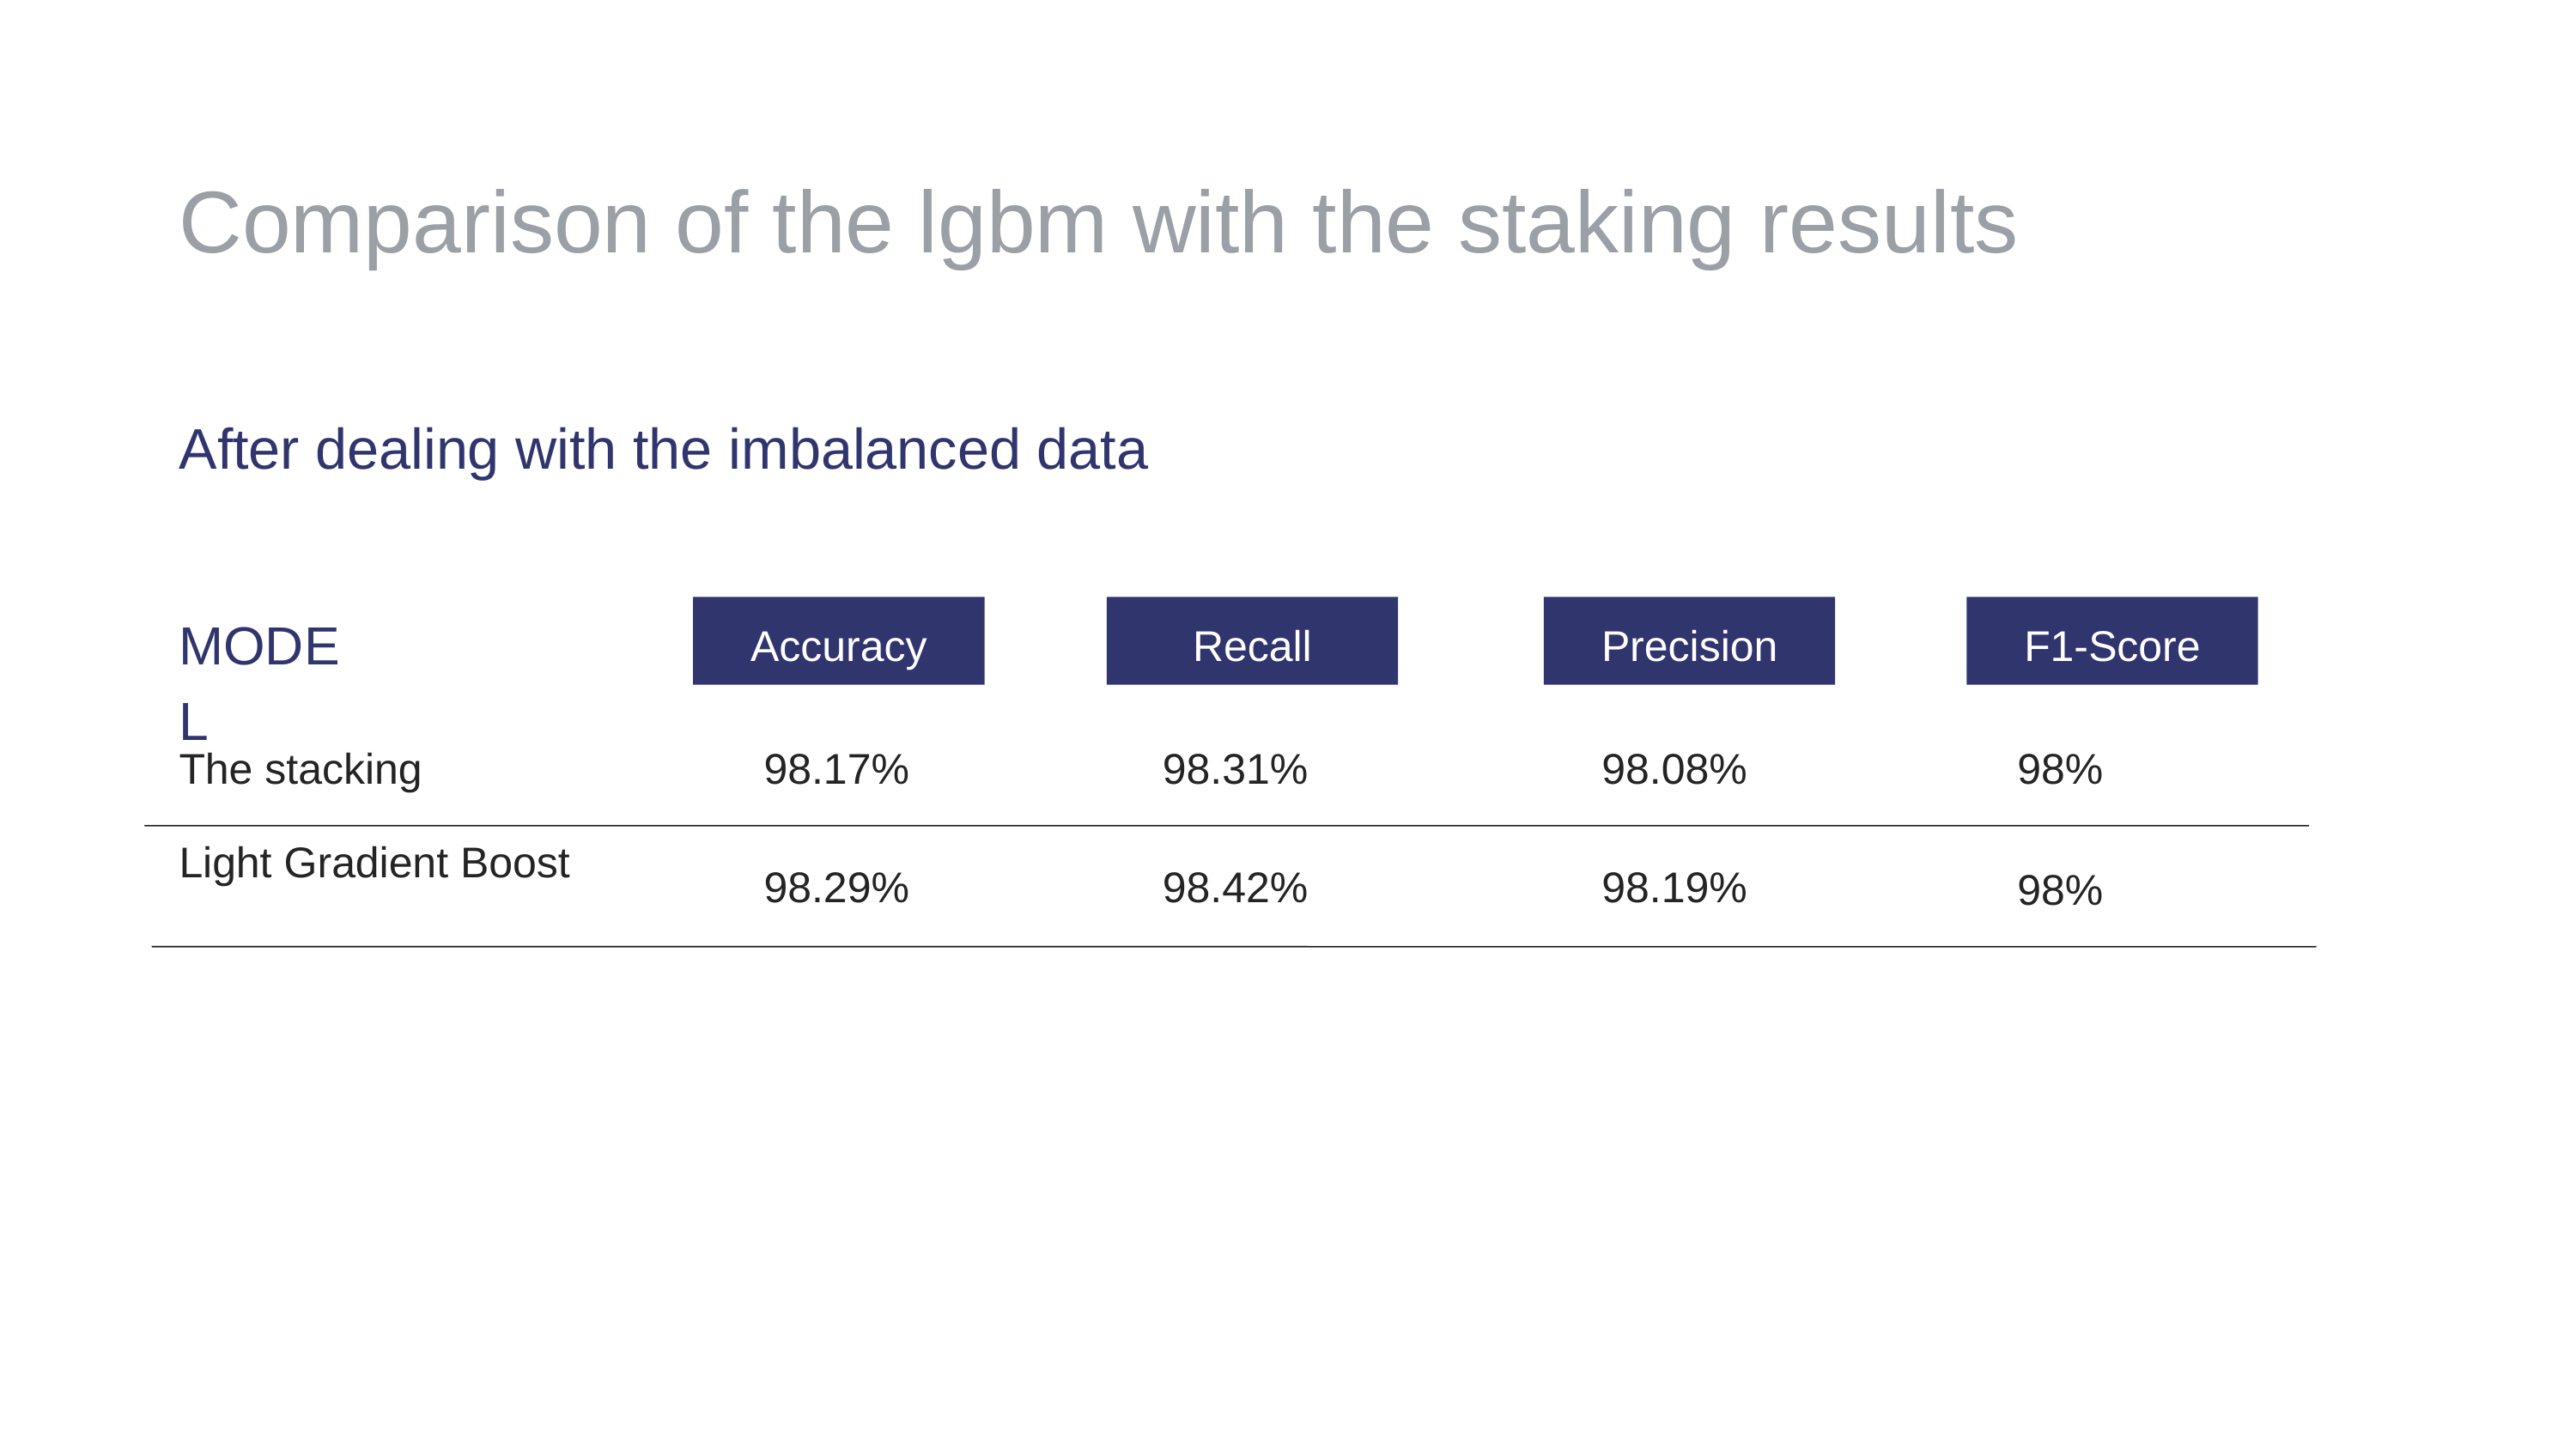

Comparison of the lgbm with the staking results
After dealing with the imbalanced data

Accuracy

Recall

Precision

F1-Score
MODEL
The stacking
98.17%
98.31%
98.08%
98%

Light Gradient Boost
98.29%
98.42%
98.19%
98%